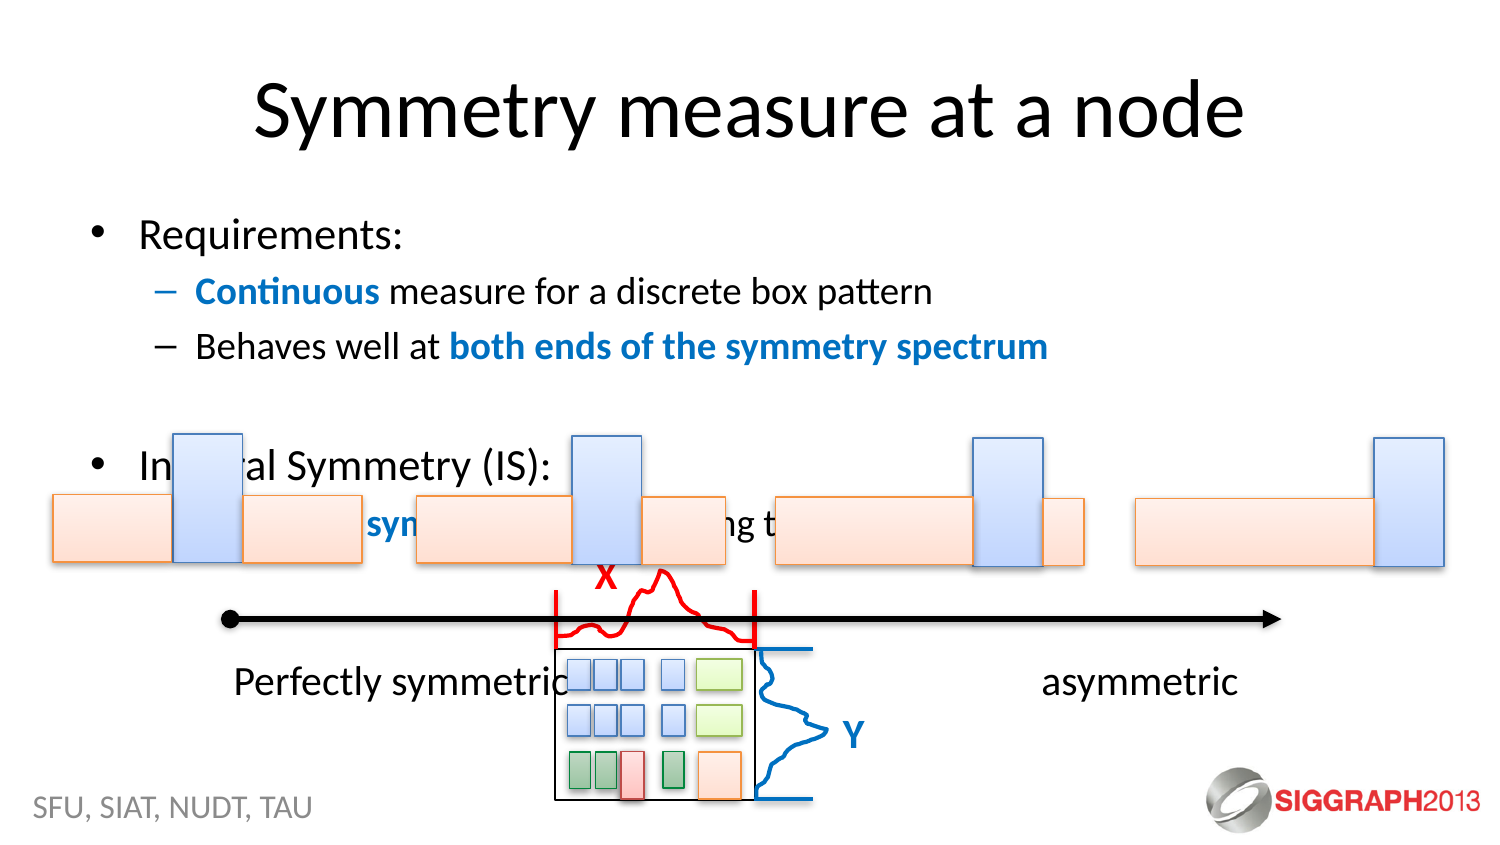

# Symmetry measure at a node
Requirements:
Continuous measure for a discrete box pattern
Behaves well at both ends of the symmetry spectrum

Integral Symmetry (IS):
Integral of symmetry profiles along two directions

X

Perfectly symmetric
asymmetric

Y
SFU, SIAT, NUDT, TAU